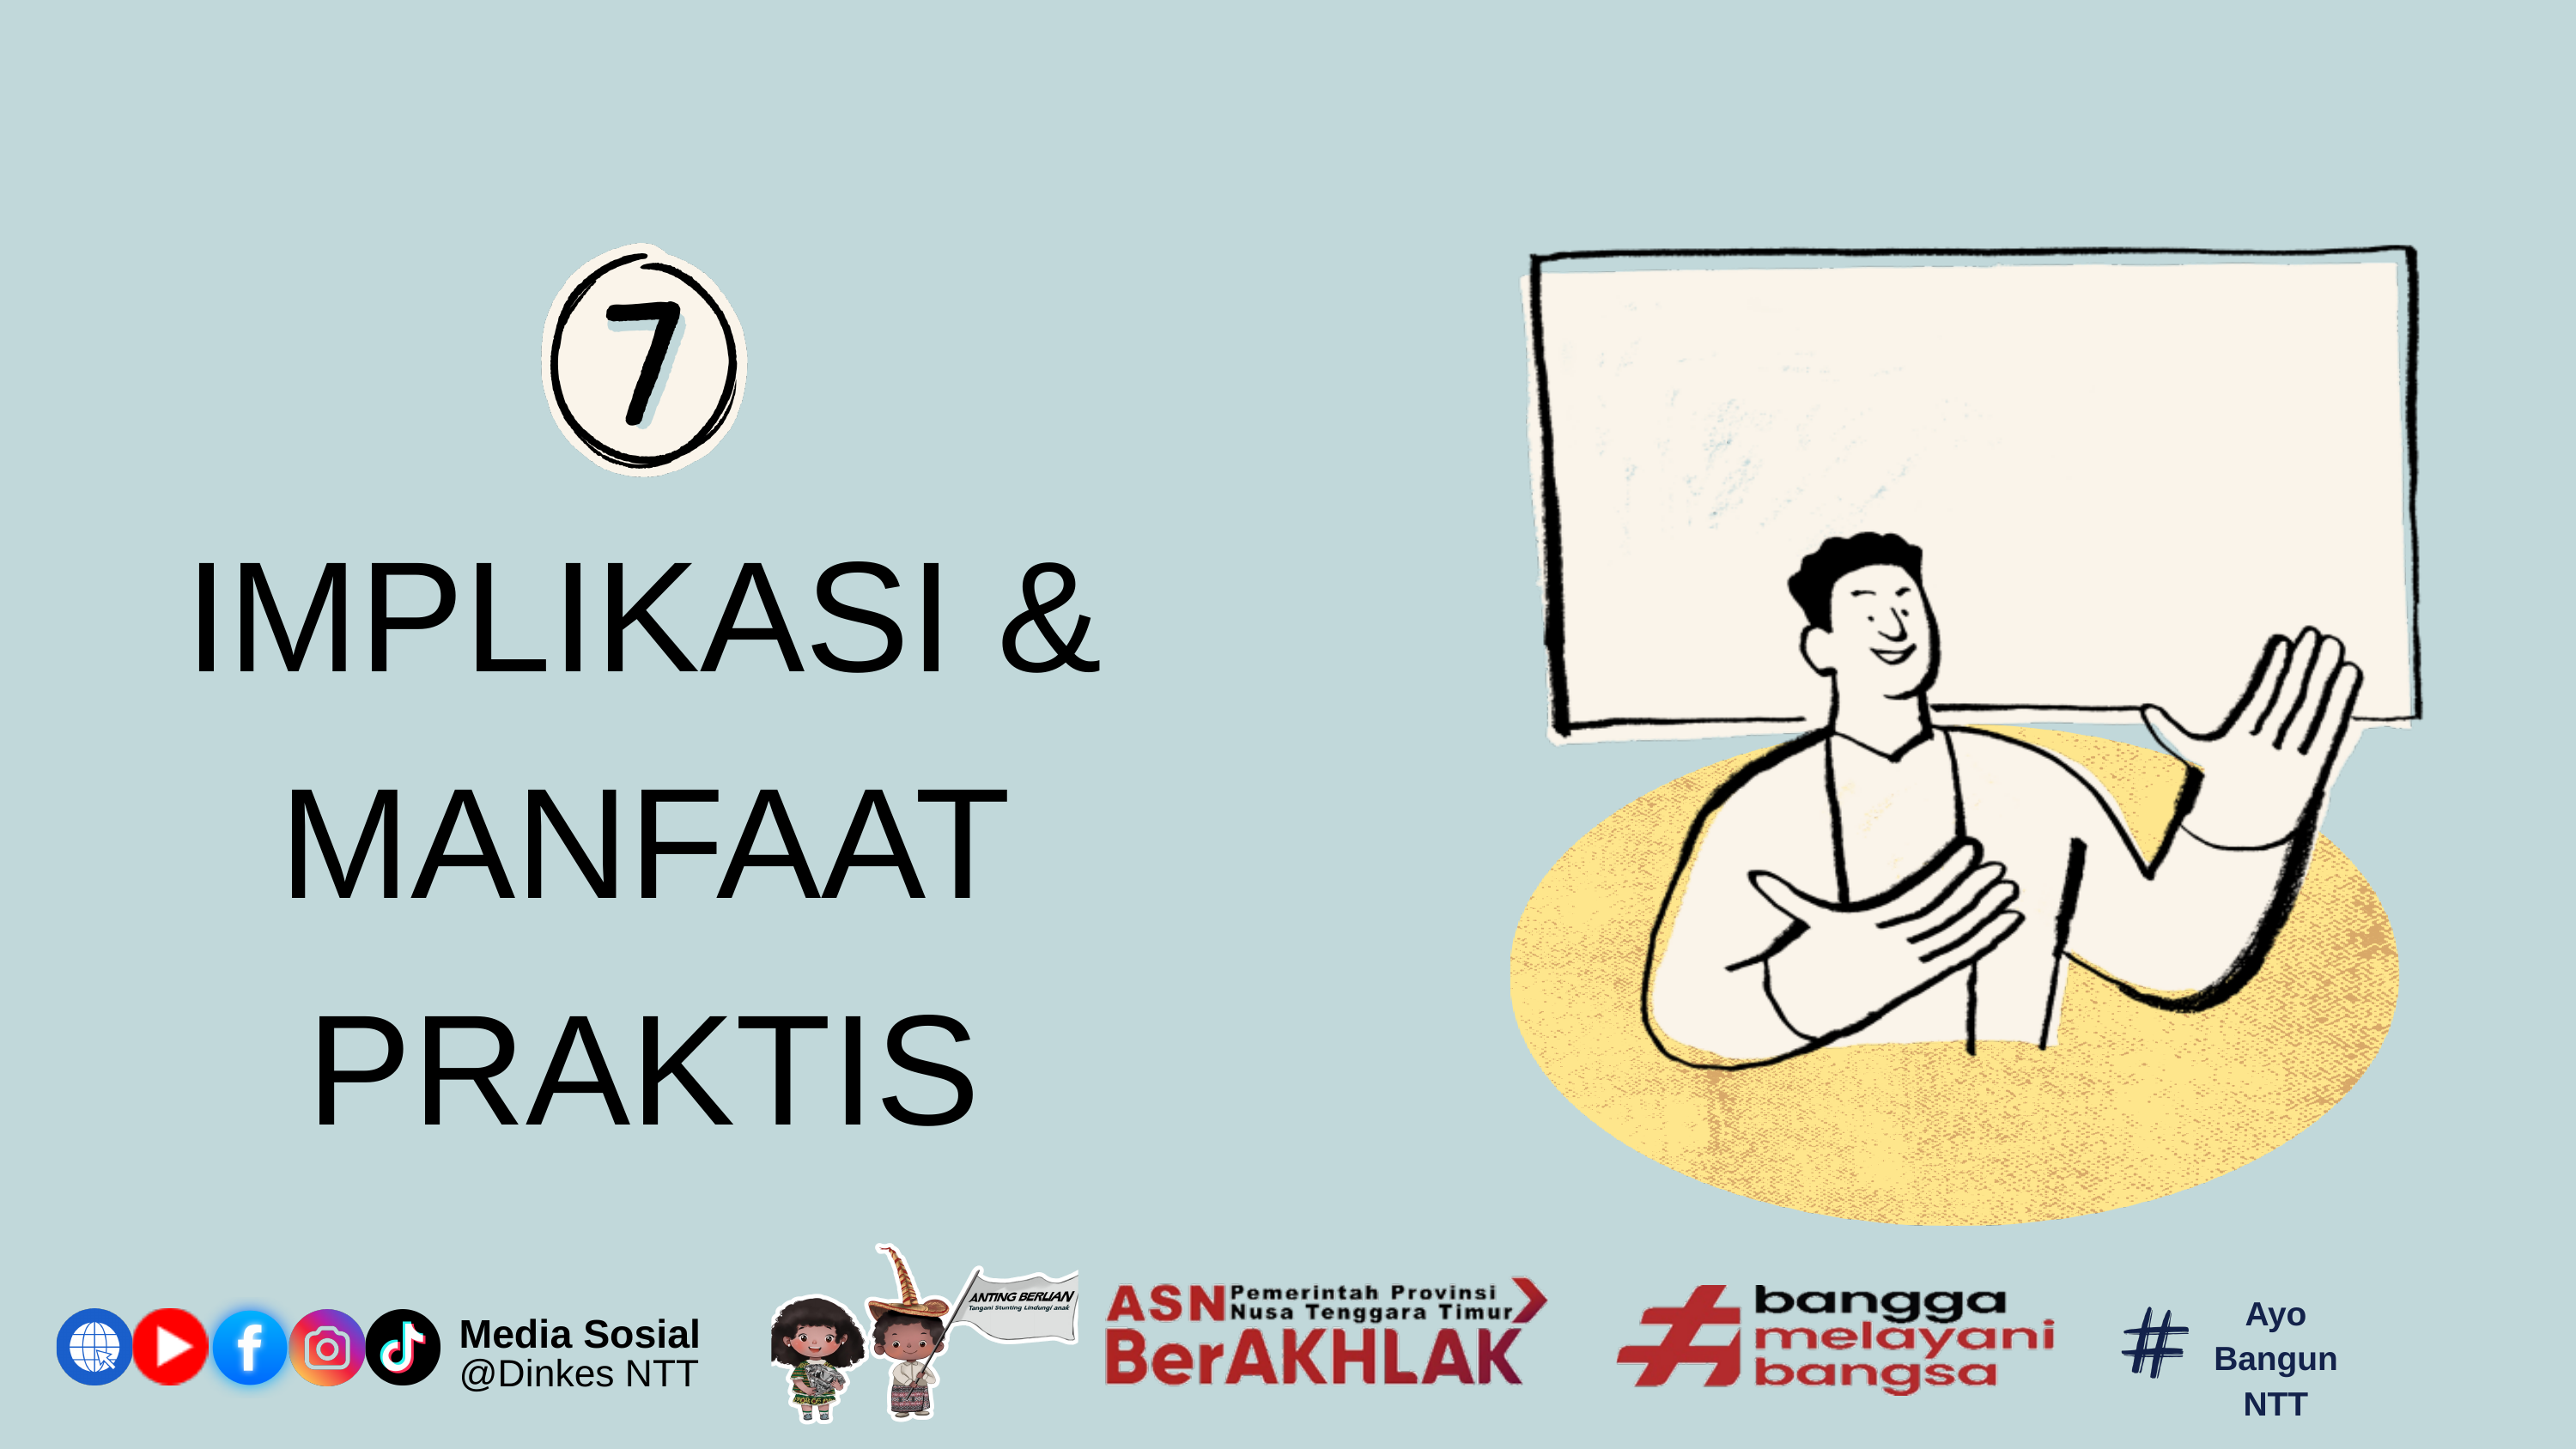

IMPLIKASI & MANFAAT PRAKTIS

Ayo Bangun NTT

Media Sosial

@Dinkes NTT